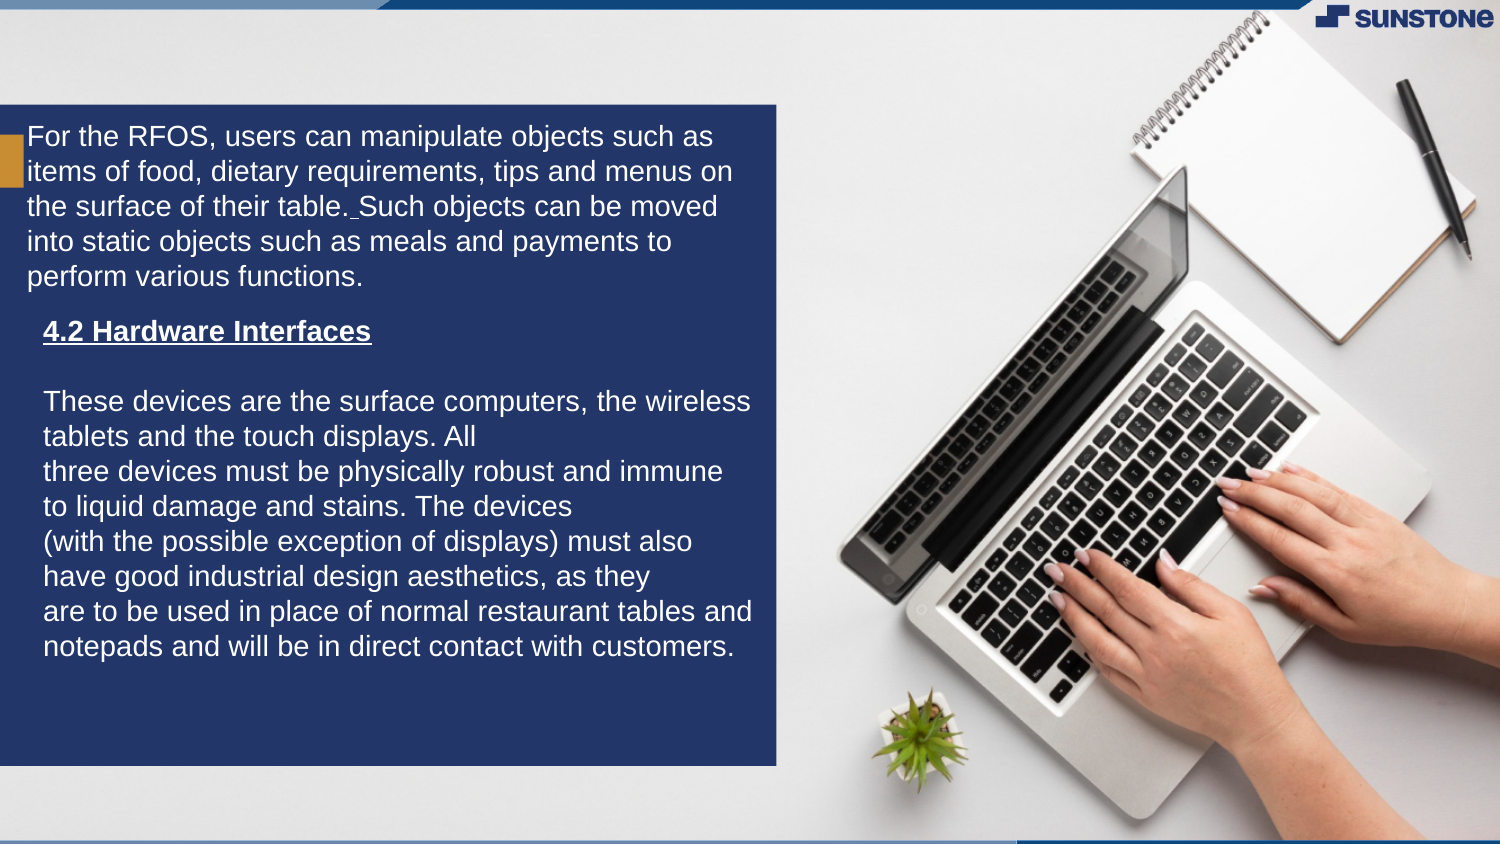

# For the RFOS, users can manipulate objects such as items of food, dietary requirements, tips and menus on the surface of their table. Such objects can be moved into static objects such as meals and payments to perform various functions.
4.2 Hardware Interfaces

These devices are the surface computers, the wireless tablets and the touch displays. All
three devices must be physically robust and immune to liquid damage and stains. The devices
(with the possible exception of displays) must also have good industrial design aesthetics, as they
are to be used in place of normal restaurant tables and notepads and will be in direct contact with customers.